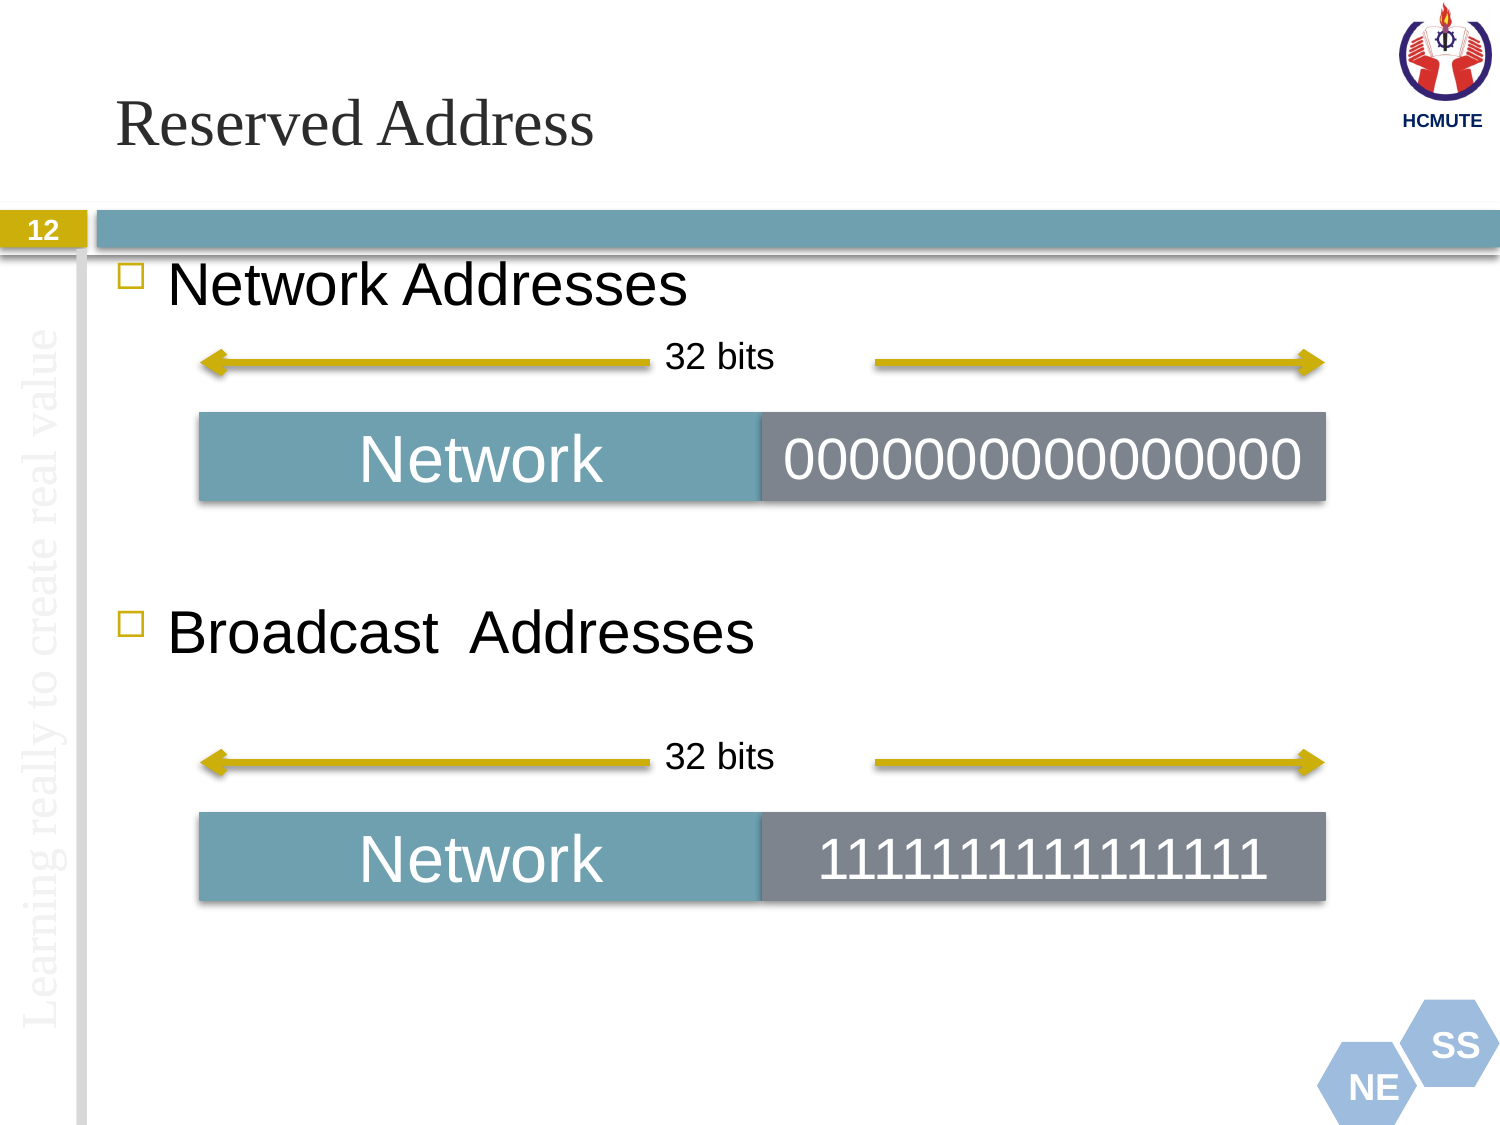

# Reserved Address
12
Network Addresses

Broadcast  Addresses
32 bits
Network
0000000000000000
32 bits
Network
1111111111111111